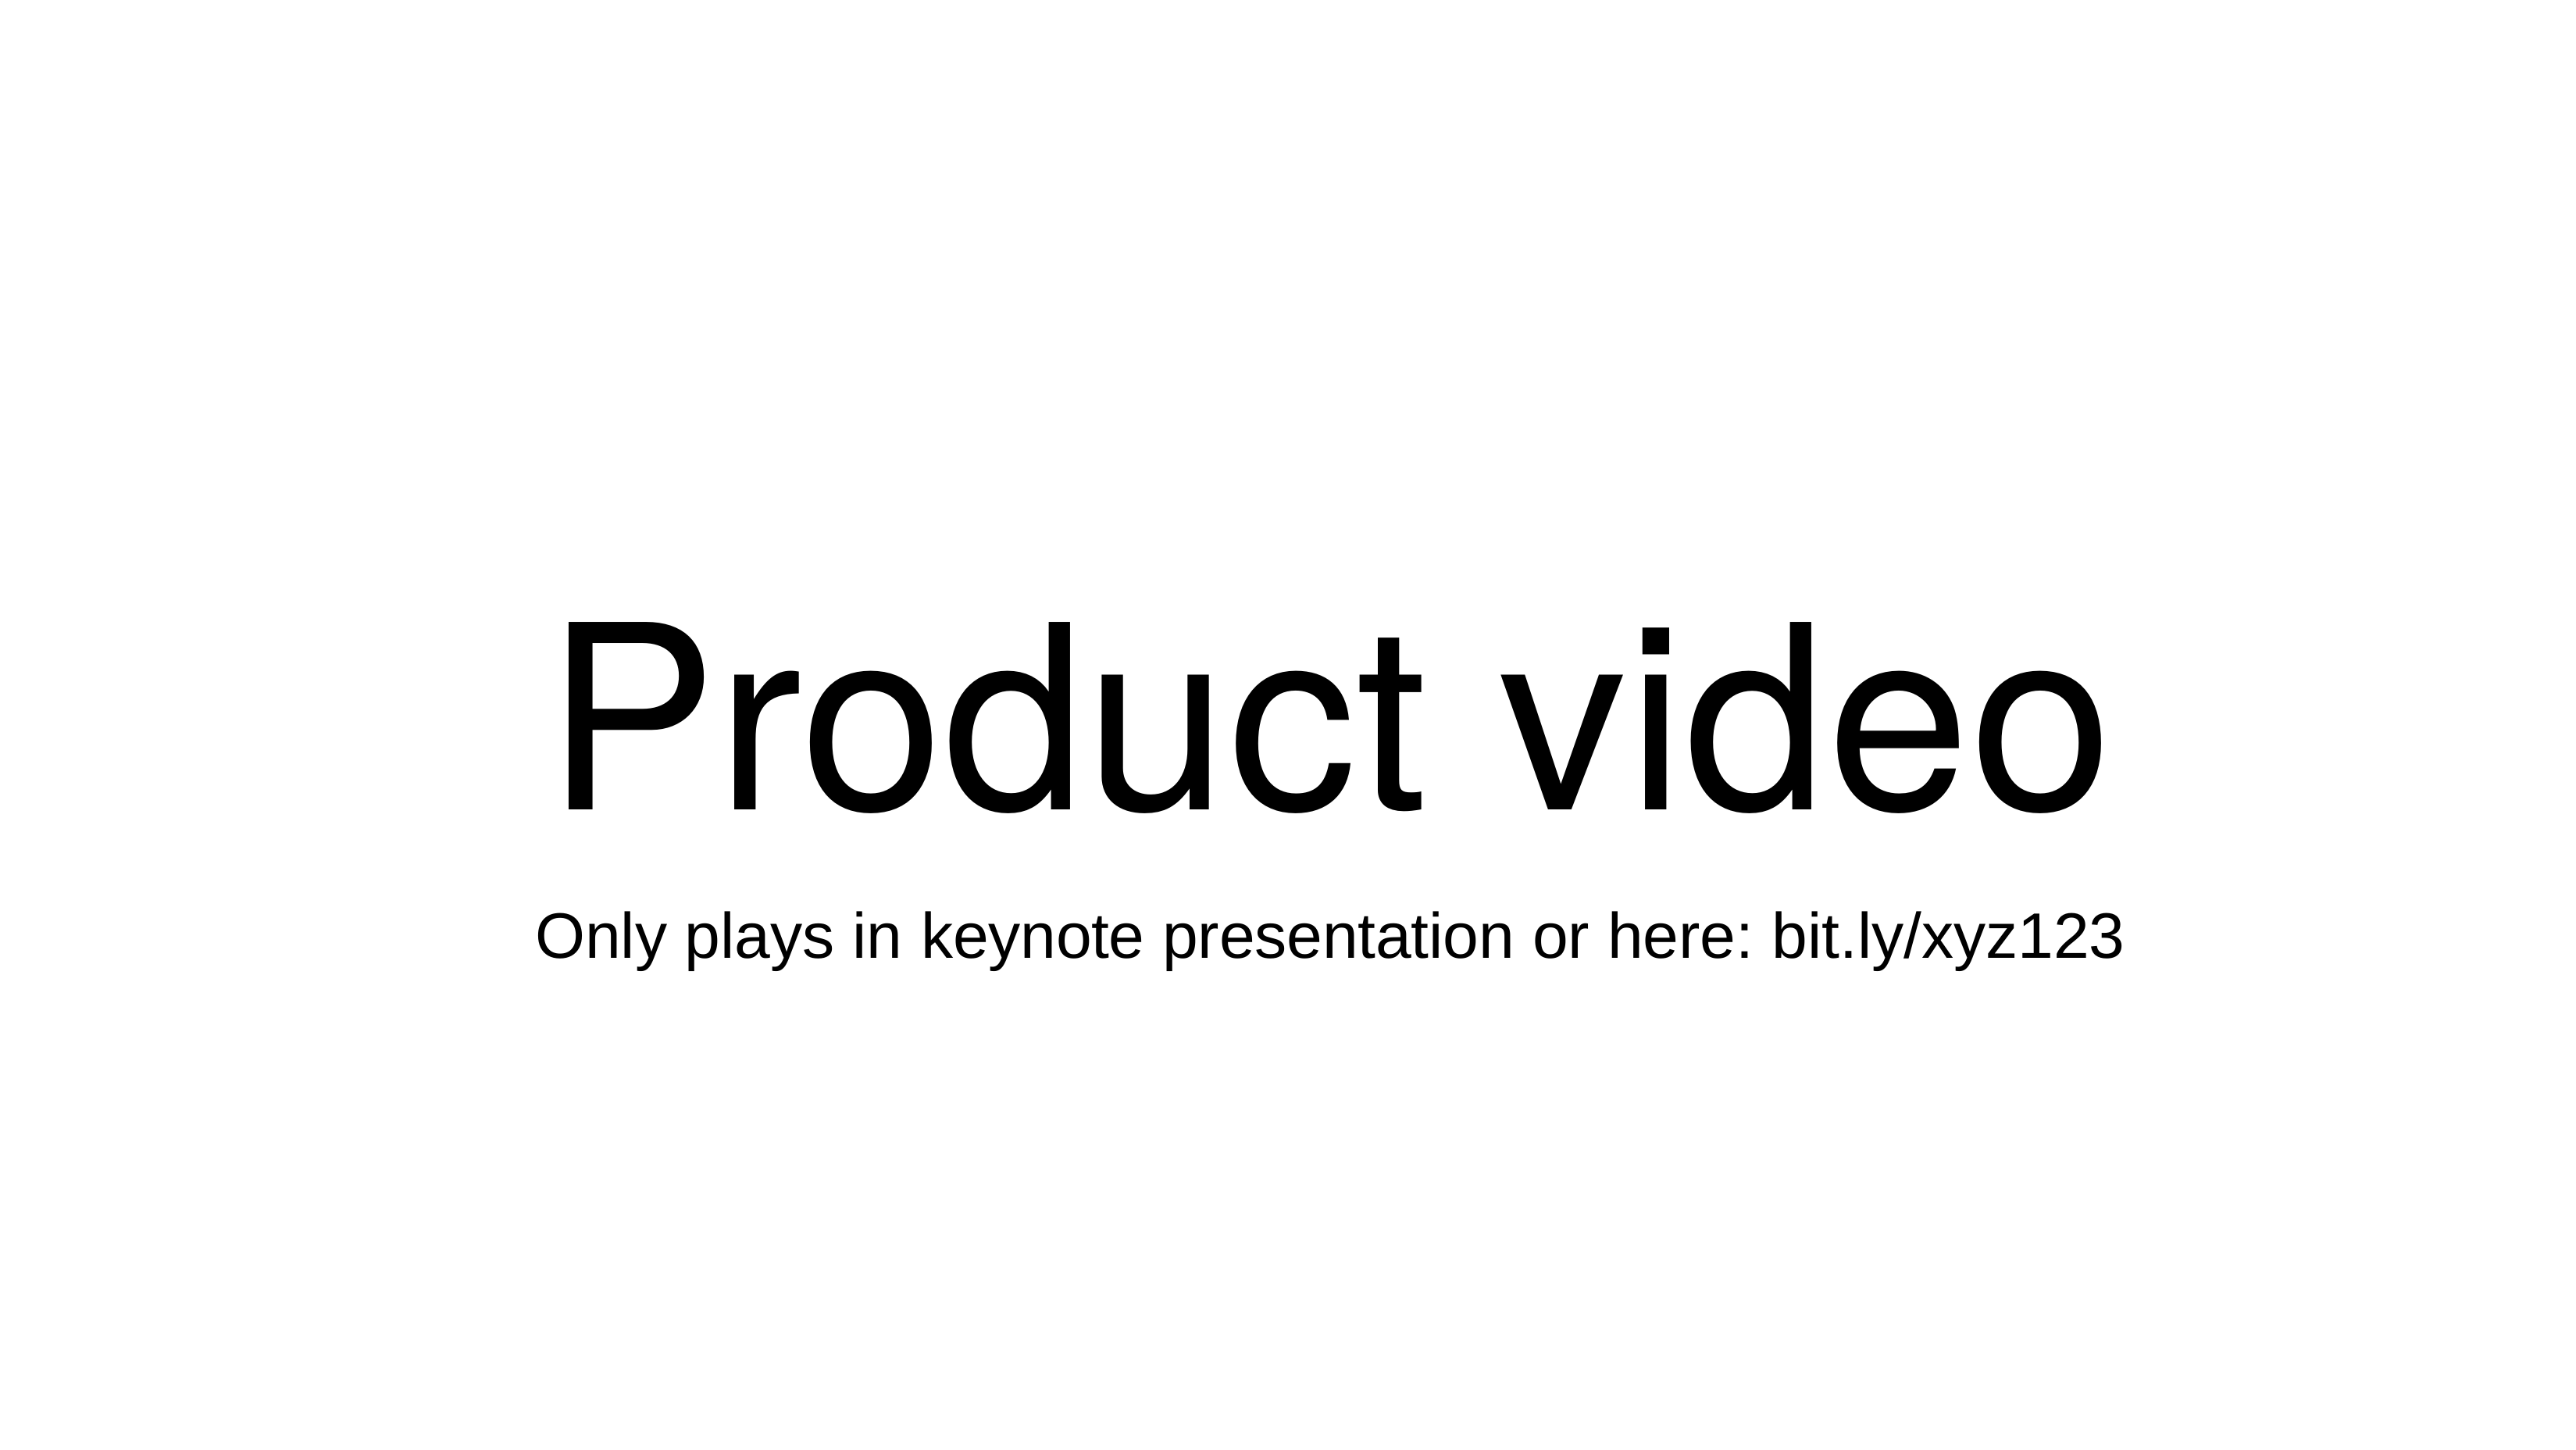

# Product video
Only plays in keynote presentation or here: bit.ly/xyz123